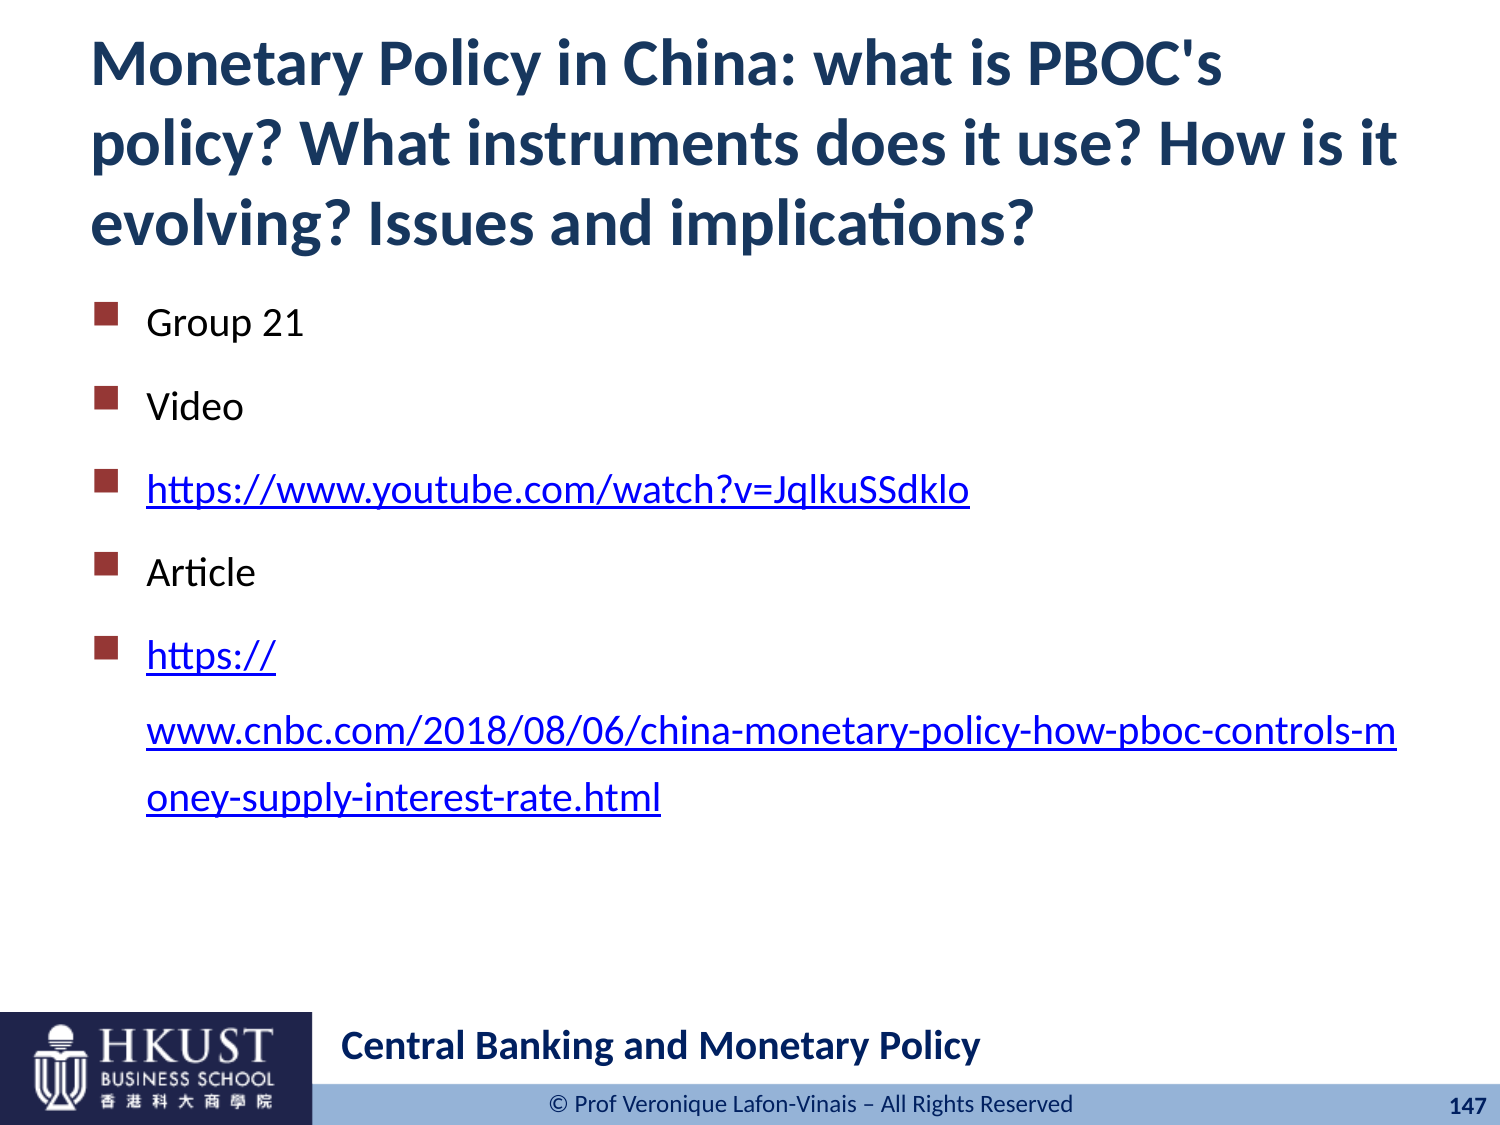

# Monetary Policy in China: what is PBOC's policy? What instruments does it use? How is it evolving? Issues and implications?
Group 21
Video
https://www.youtube.com/watch?v=JqlkuSSdklo
Article
https://www.cnbc.com/2018/08/06/china-monetary-policy-how-pboc-controls-money-supply-interest-rate.html

Central Banking and Monetary Policy
147